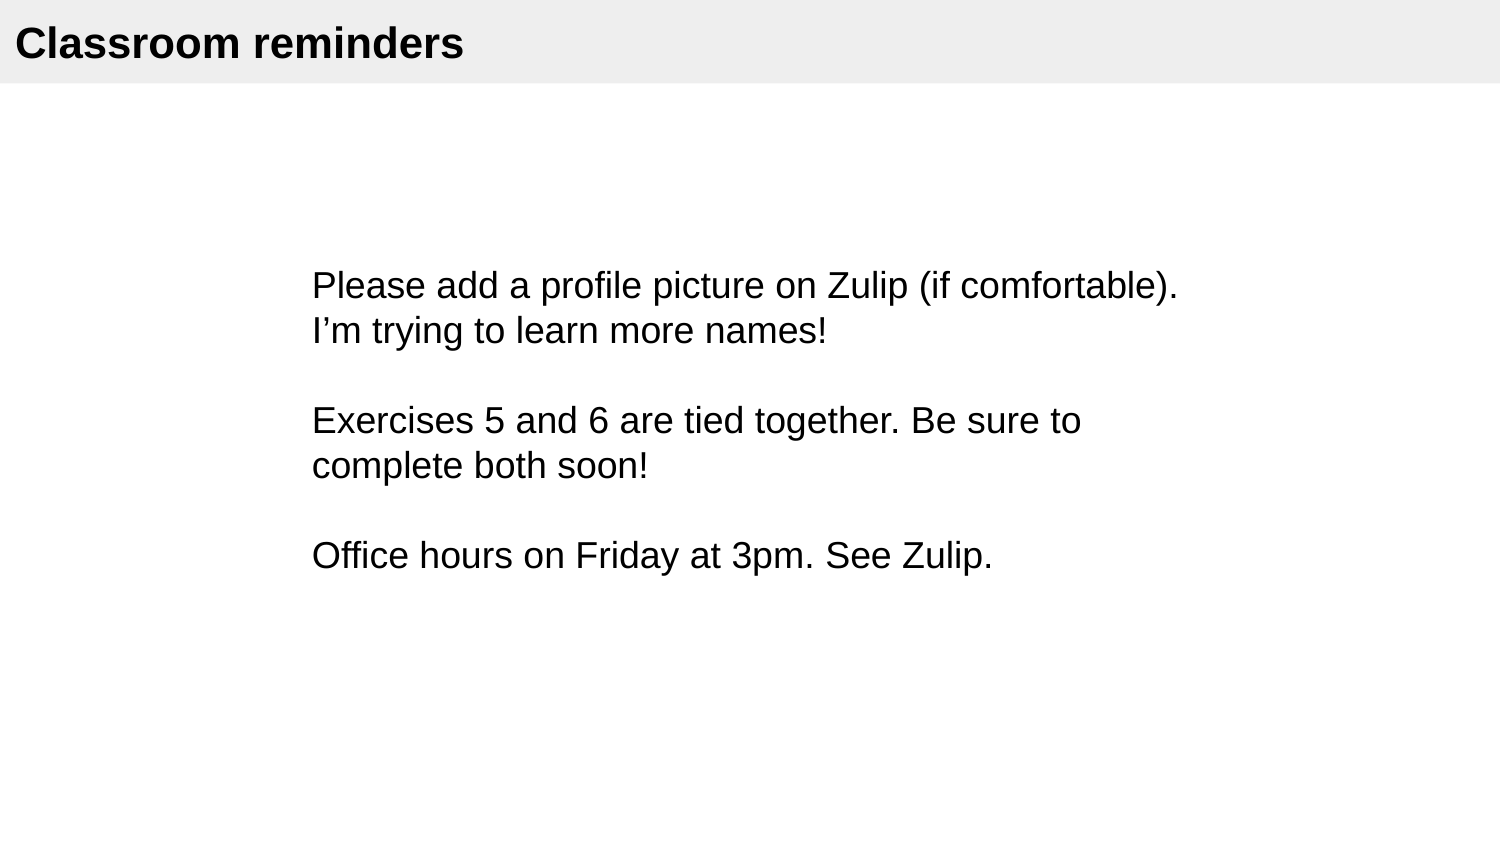

Classroom reminders

Please add a profile picture on Zulip (if comfortable). I’m trying to learn more names!

Exercises 5 and 6 are tied together. Be sure to complete both soon!

Office hours on Friday at 3pm. See Zulip.